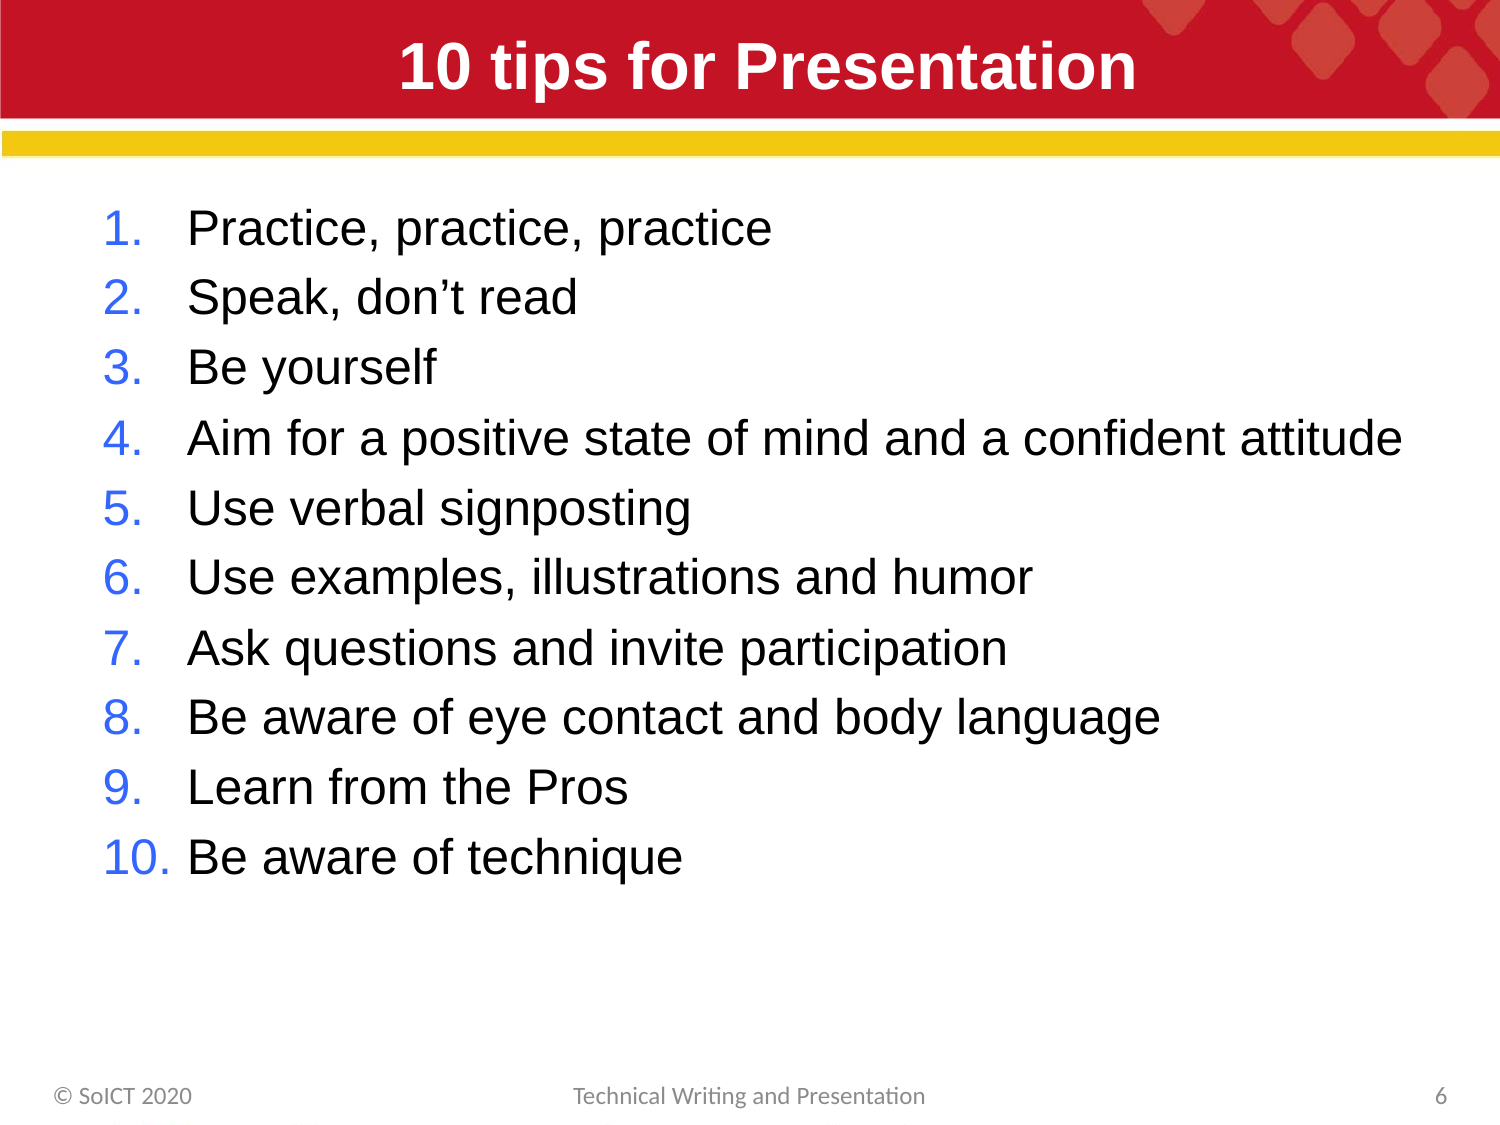

# 10 tips for Presentation
Practice, practice, practice
Speak, don’t read
Be yourself
Aim for a positive state of mind and a confident attitude
Use verbal signposting
Use examples, illustrations and humor
Ask questions and invite participation
Be aware of eye contact and body language
Learn from the Pros
Be aware of technique
© SoICT 2020
Technical Writing and Presentation
6